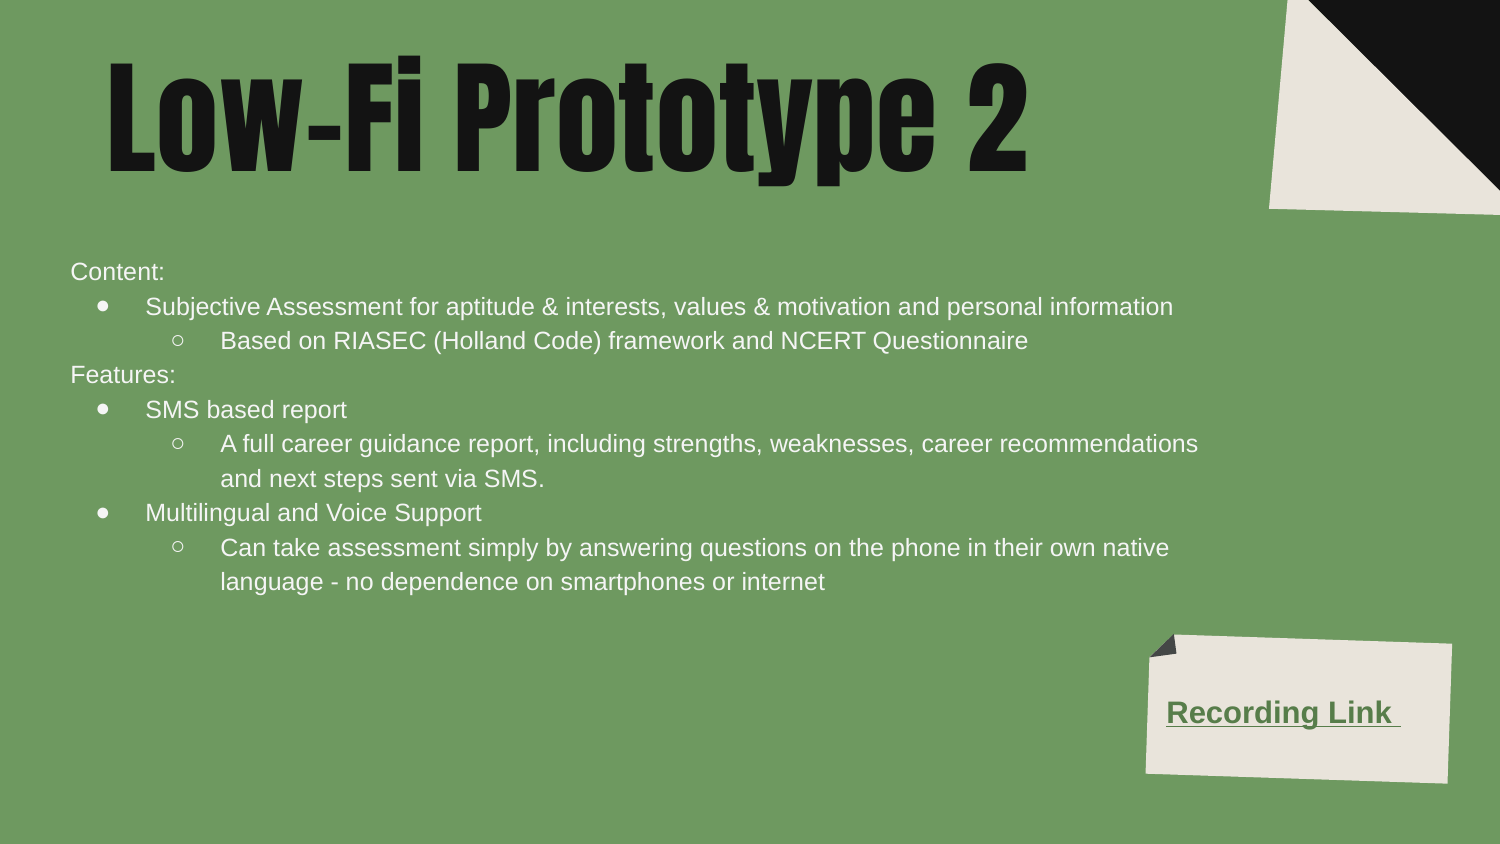

# Low-Fi Prototype 2
Content:
Subjective Assessment for aptitude & interests, values & motivation and personal information
Based on RIASEC (Holland Code) framework and NCERT Questionnaire
Features:
SMS based report
A full career guidance report, including strengths, weaknesses, career recommendations and next steps sent via SMS.
Multilingual and Voice Support
Can take assessment simply by answering questions on the phone in their own native language - no dependence on smartphones or internet

Recording Link